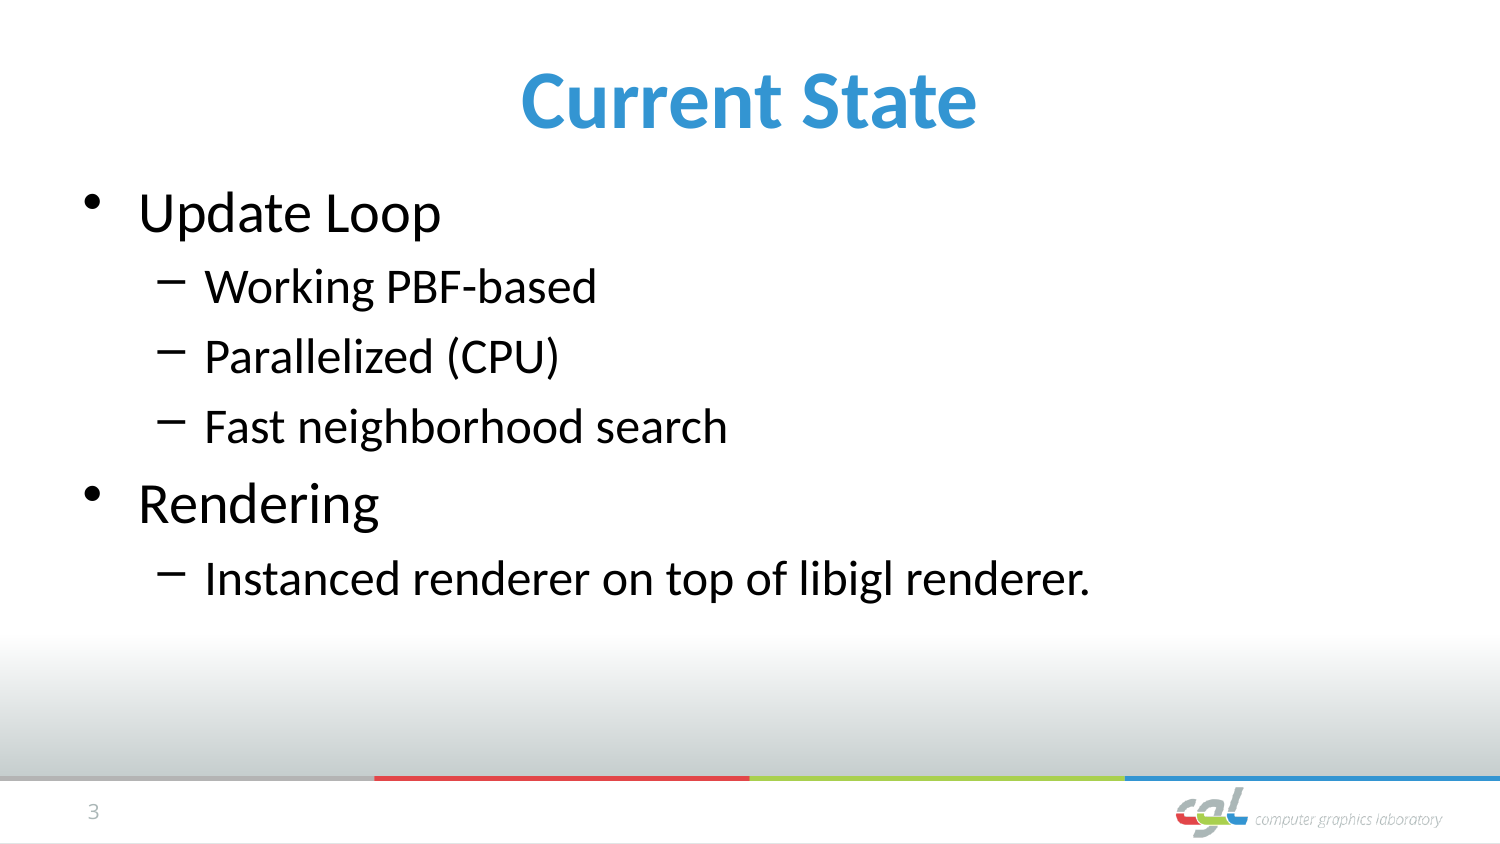

# Current State
Update Loop
Working PBF-based
Parallelized (CPU)
Fast neighborhood search
Rendering
Instanced renderer on top of libigl renderer.
3